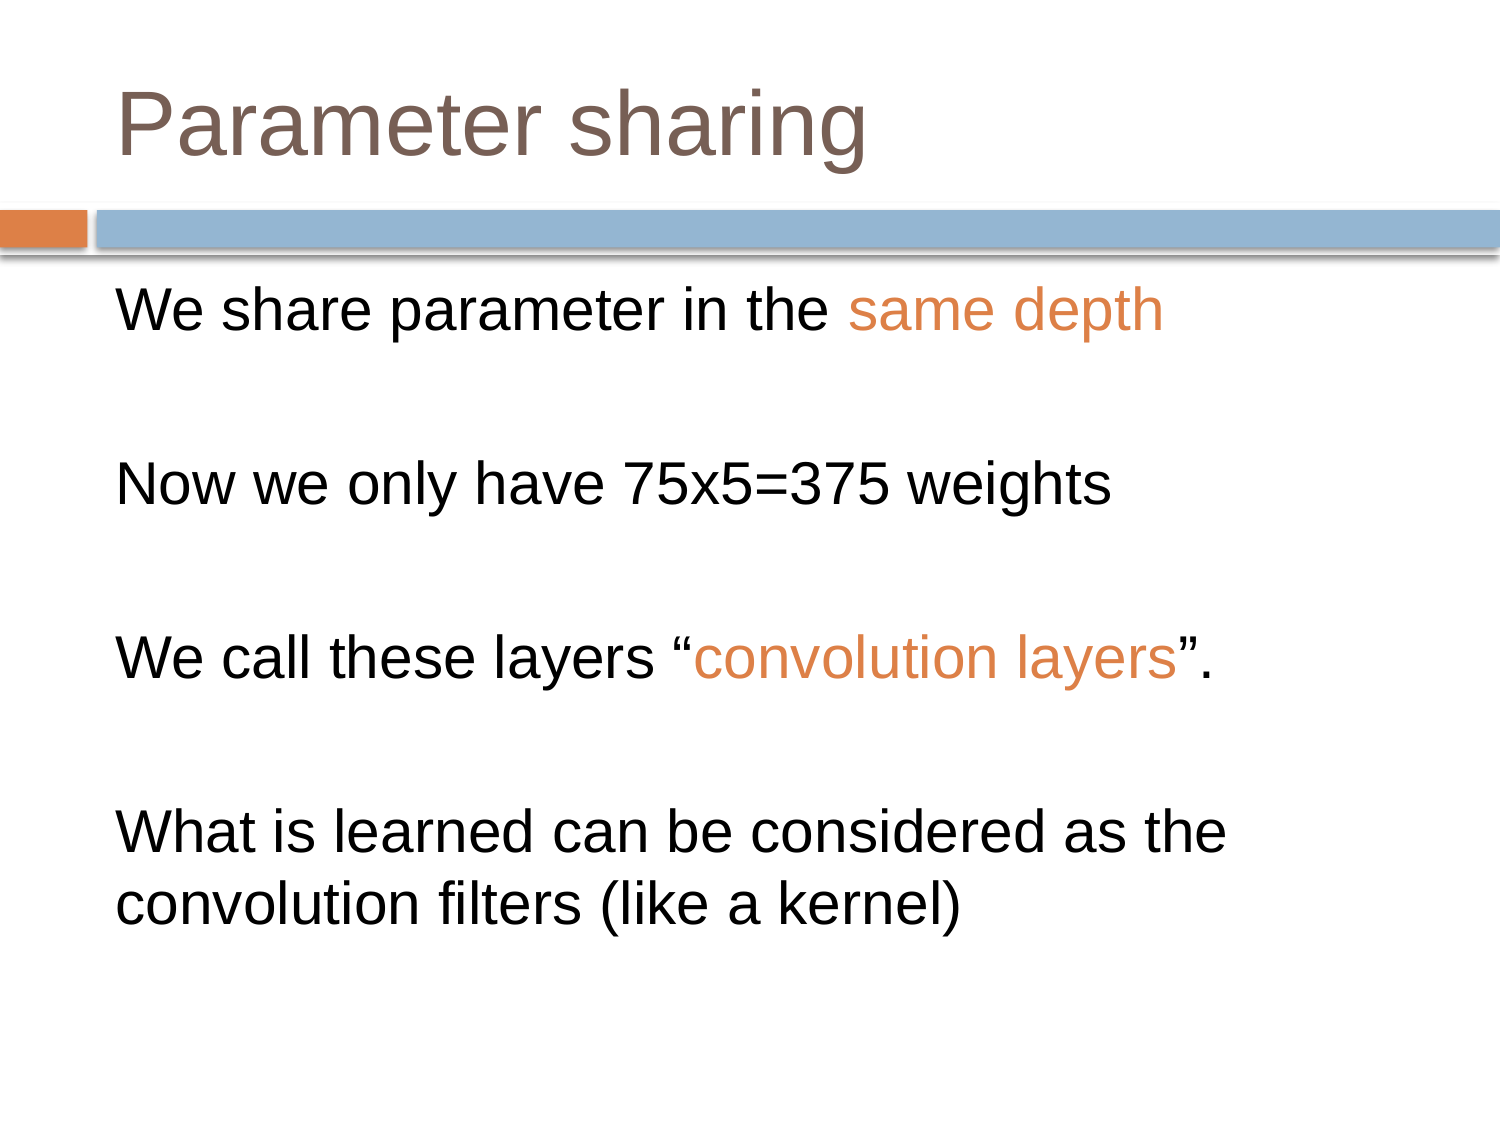

# Parameter sharing
We share parameter in the same depth

Now we only have 75x5=375 weights

We call these layers “convolution layers”.

What is learned can be considered as the convolution filters (like a kernel)